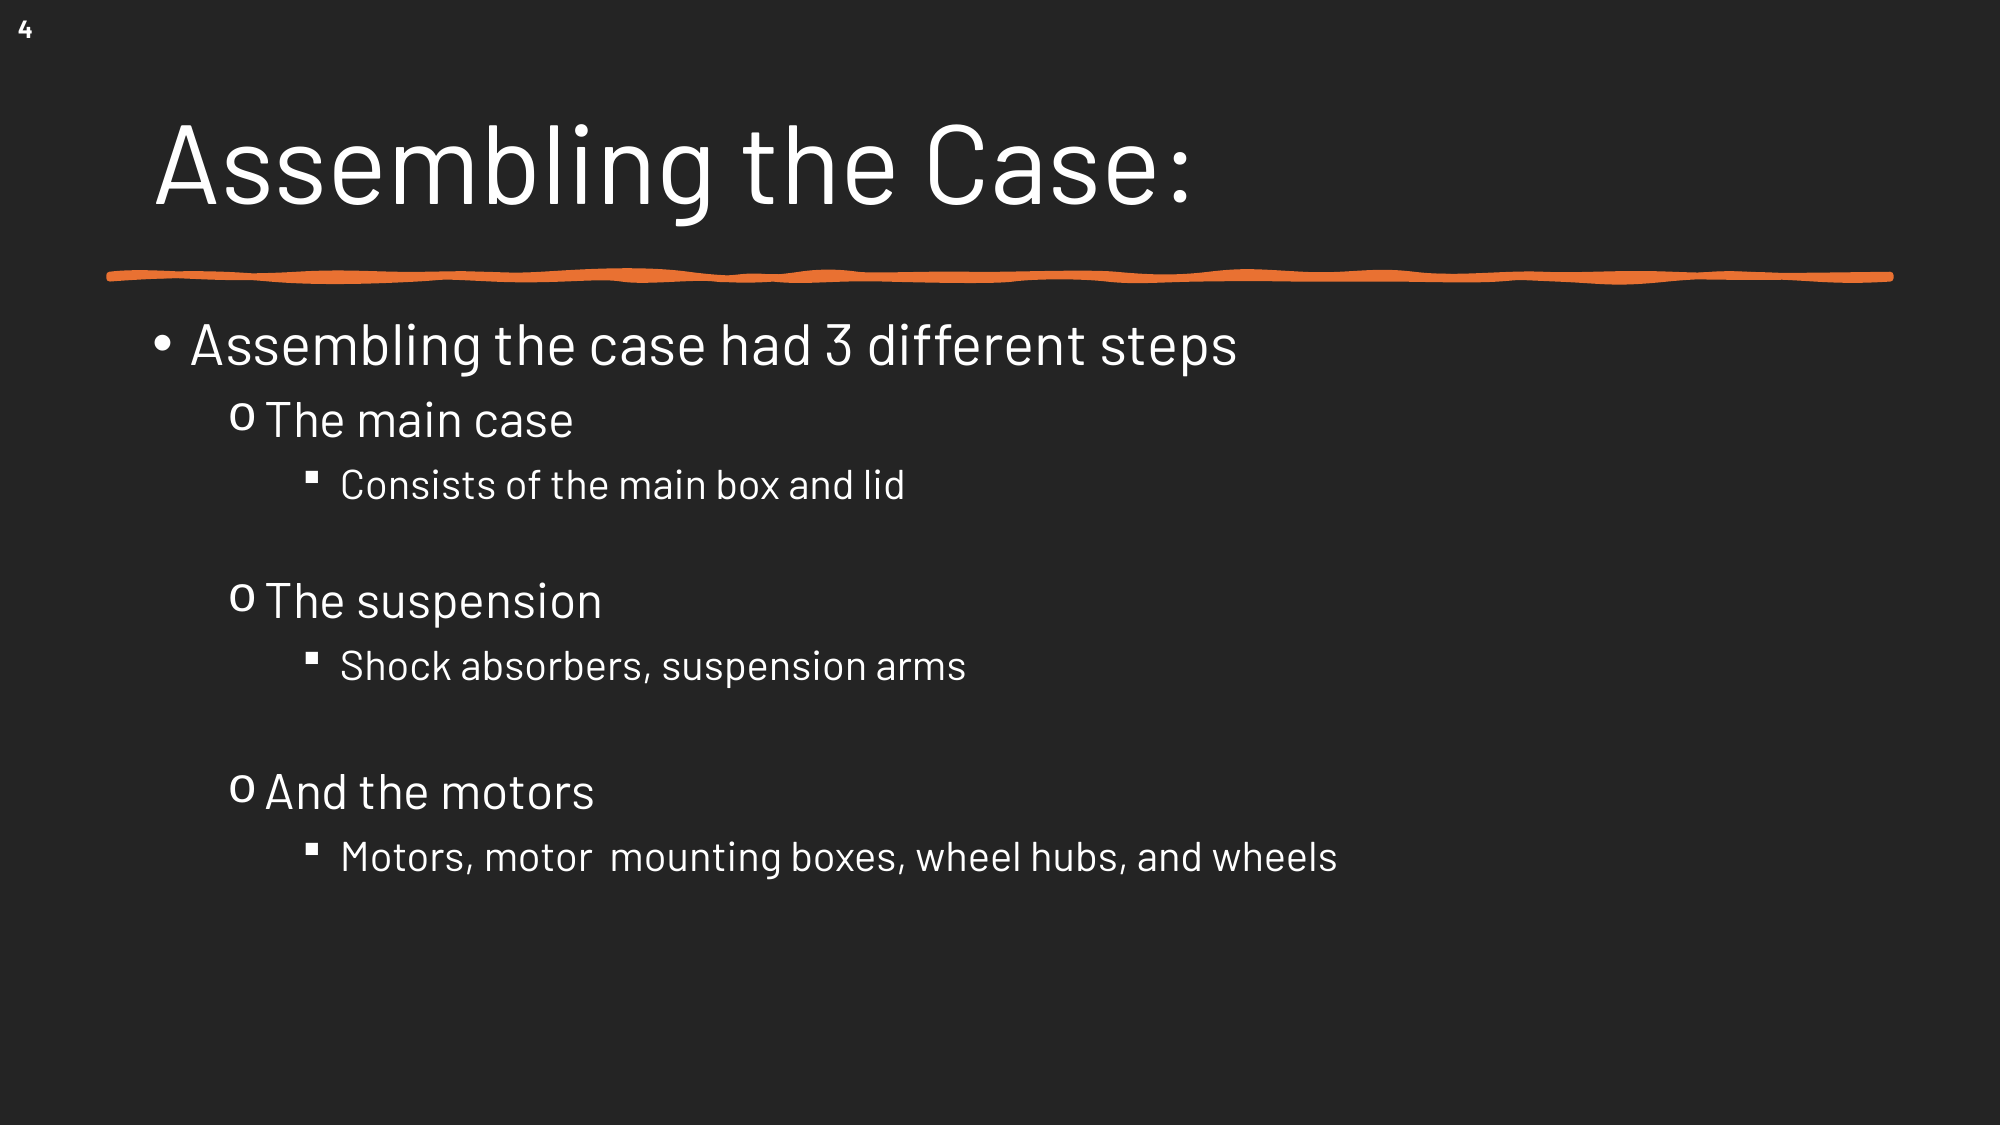

4
# Assembling the Case:

Assembling the case had 3 different steps
The main case
Consists of the main box and lid
The suspension
Shock absorbers, suspension arms

And the motors
Motors, motor  mounting boxes, wheel hubs, and wheels